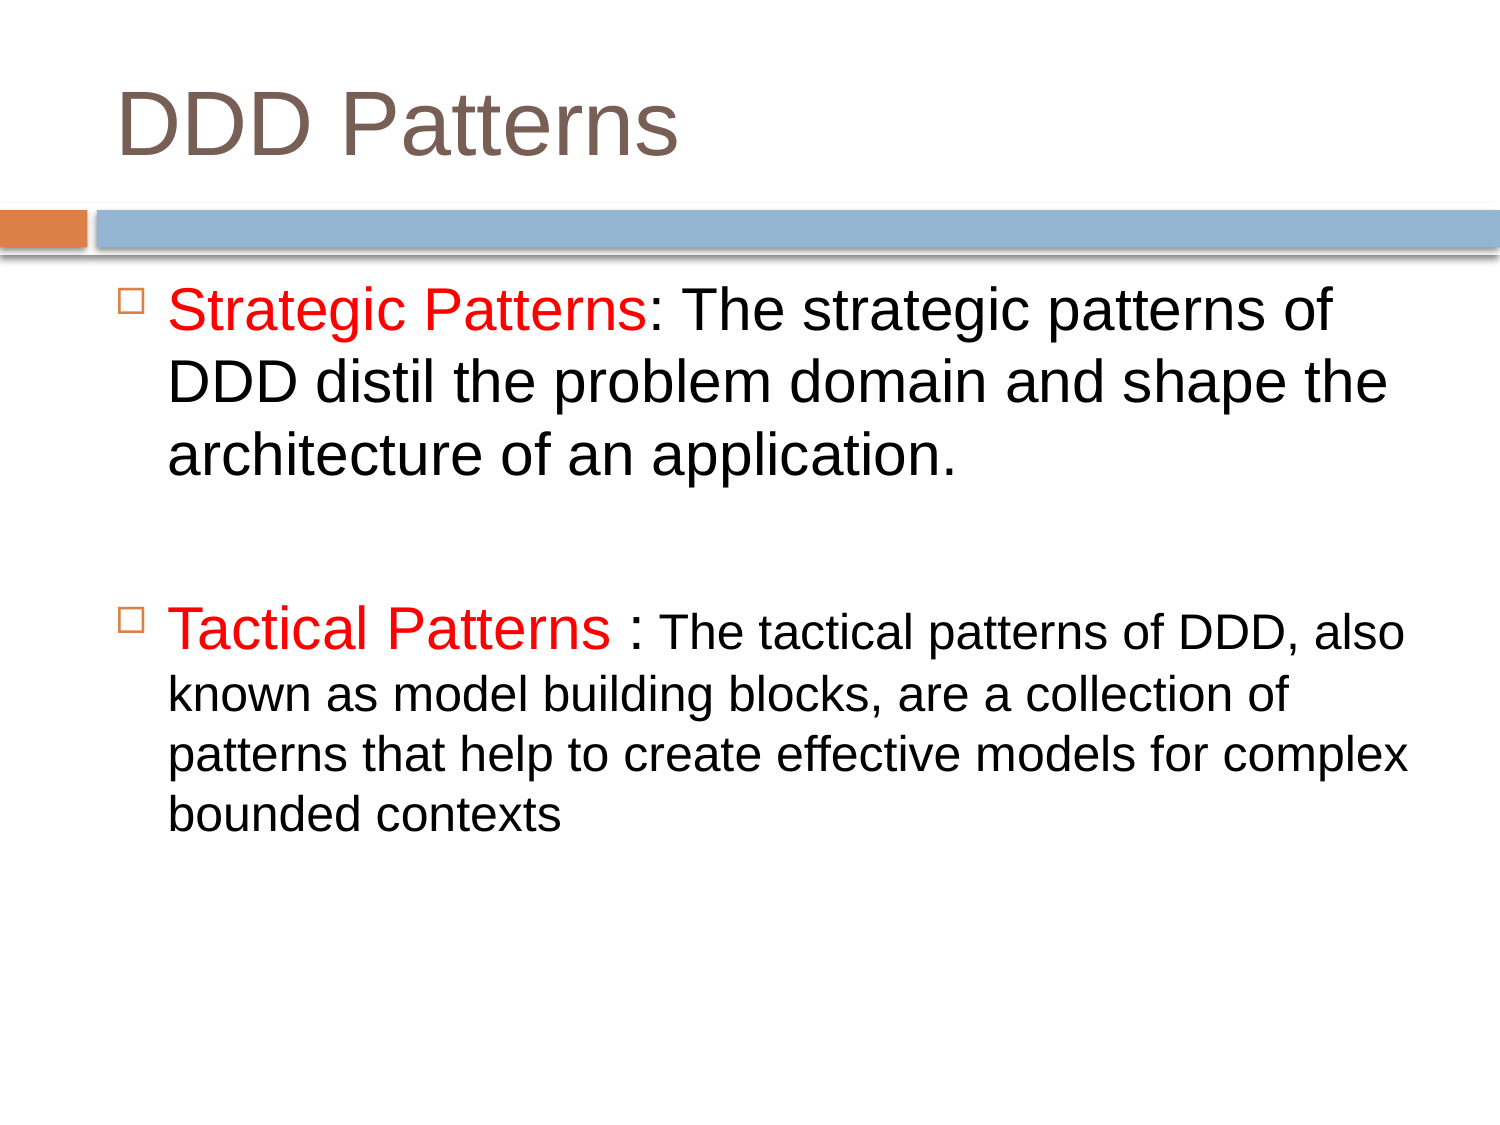

# DDD Patterns
Strategic Patterns: The strategic patterns of DDD distil the problem domain and shape the architecture of an application.

Tactical Patterns : The tactical patterns of DDD, also known as model building blocks, are a collection of patterns that help to create effective models for complex bounded contexts